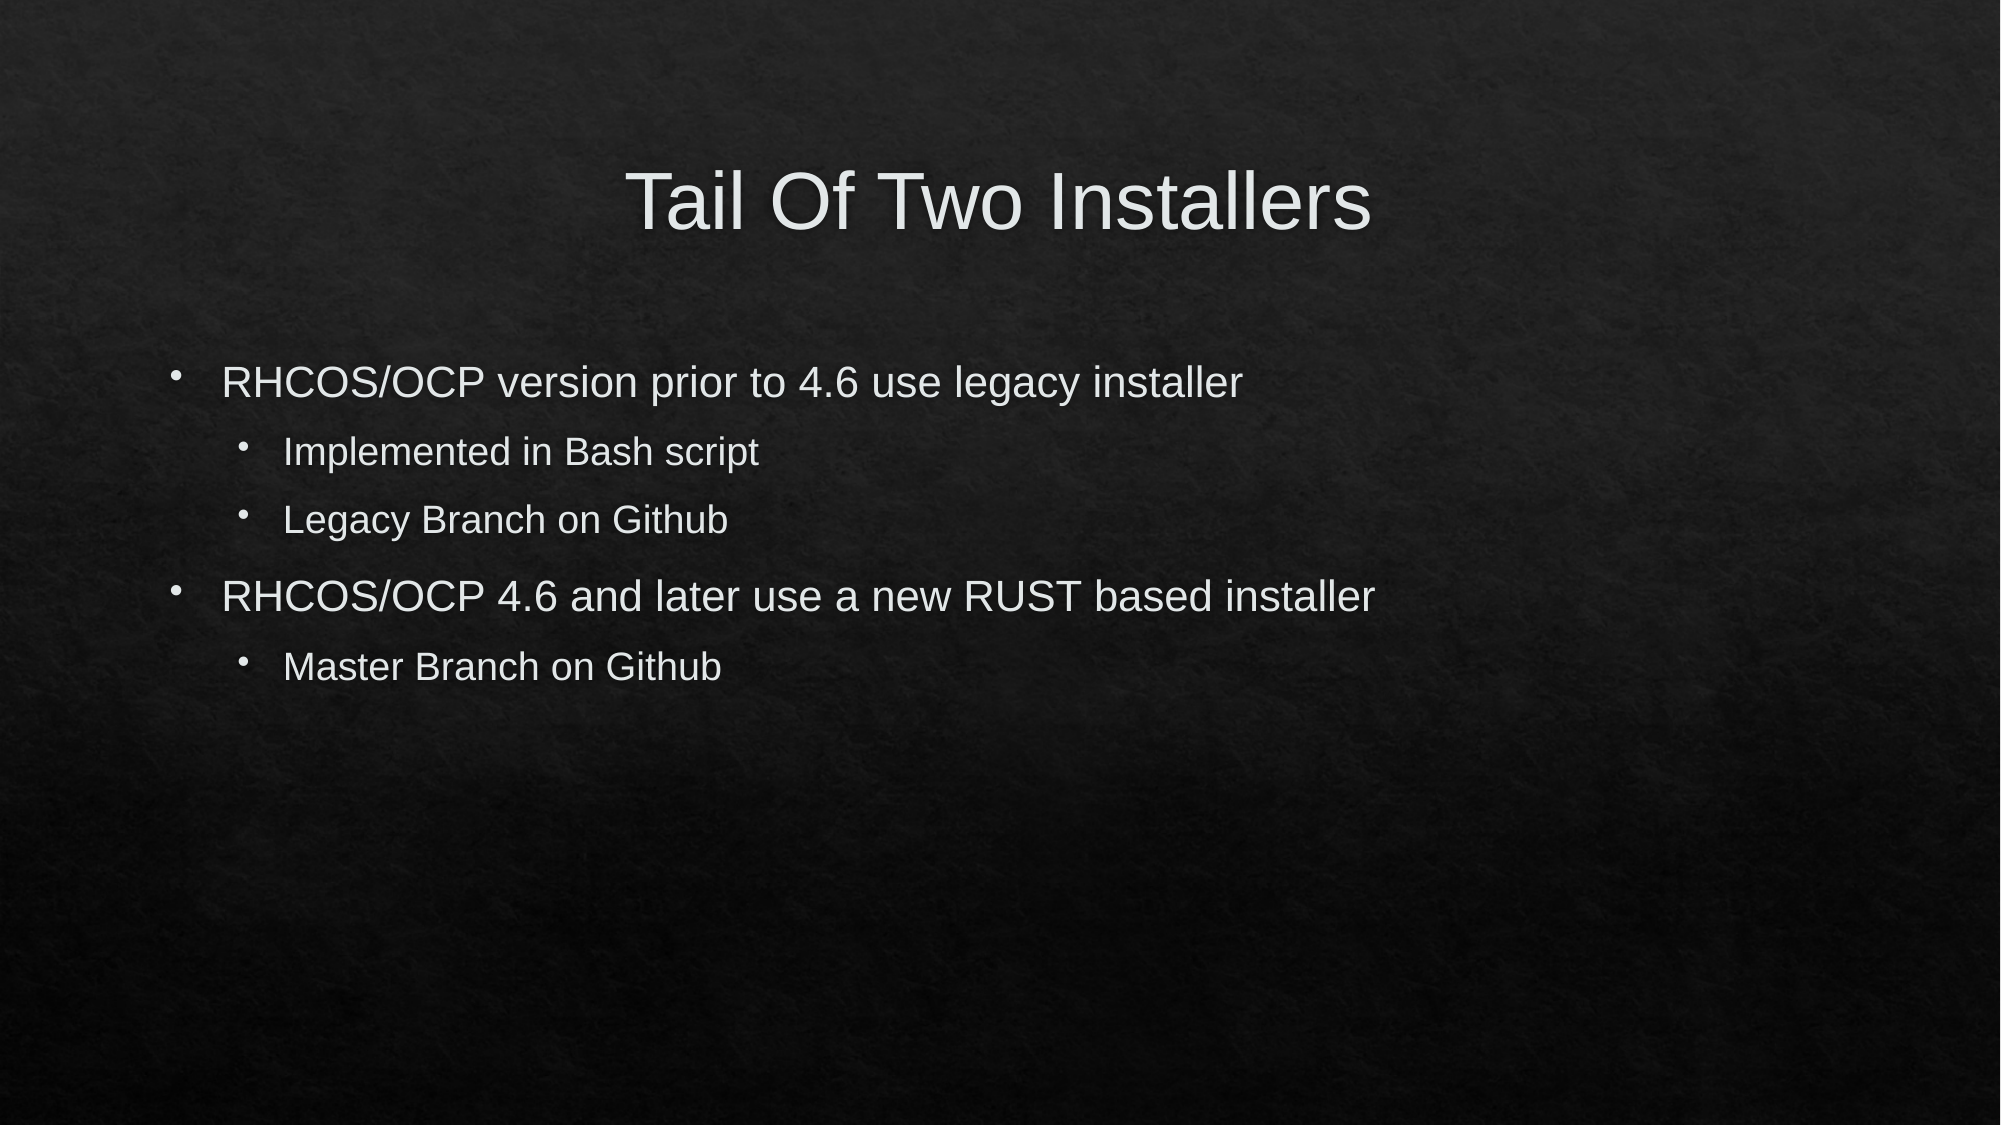

# Tail Of Two Installers
RHCOS/OCP version prior to 4.6 use legacy installer
Implemented in Bash script
Legacy Branch on Github
RHCOS/OCP 4.6 and later use a new RUST based installer
Master Branch on Github